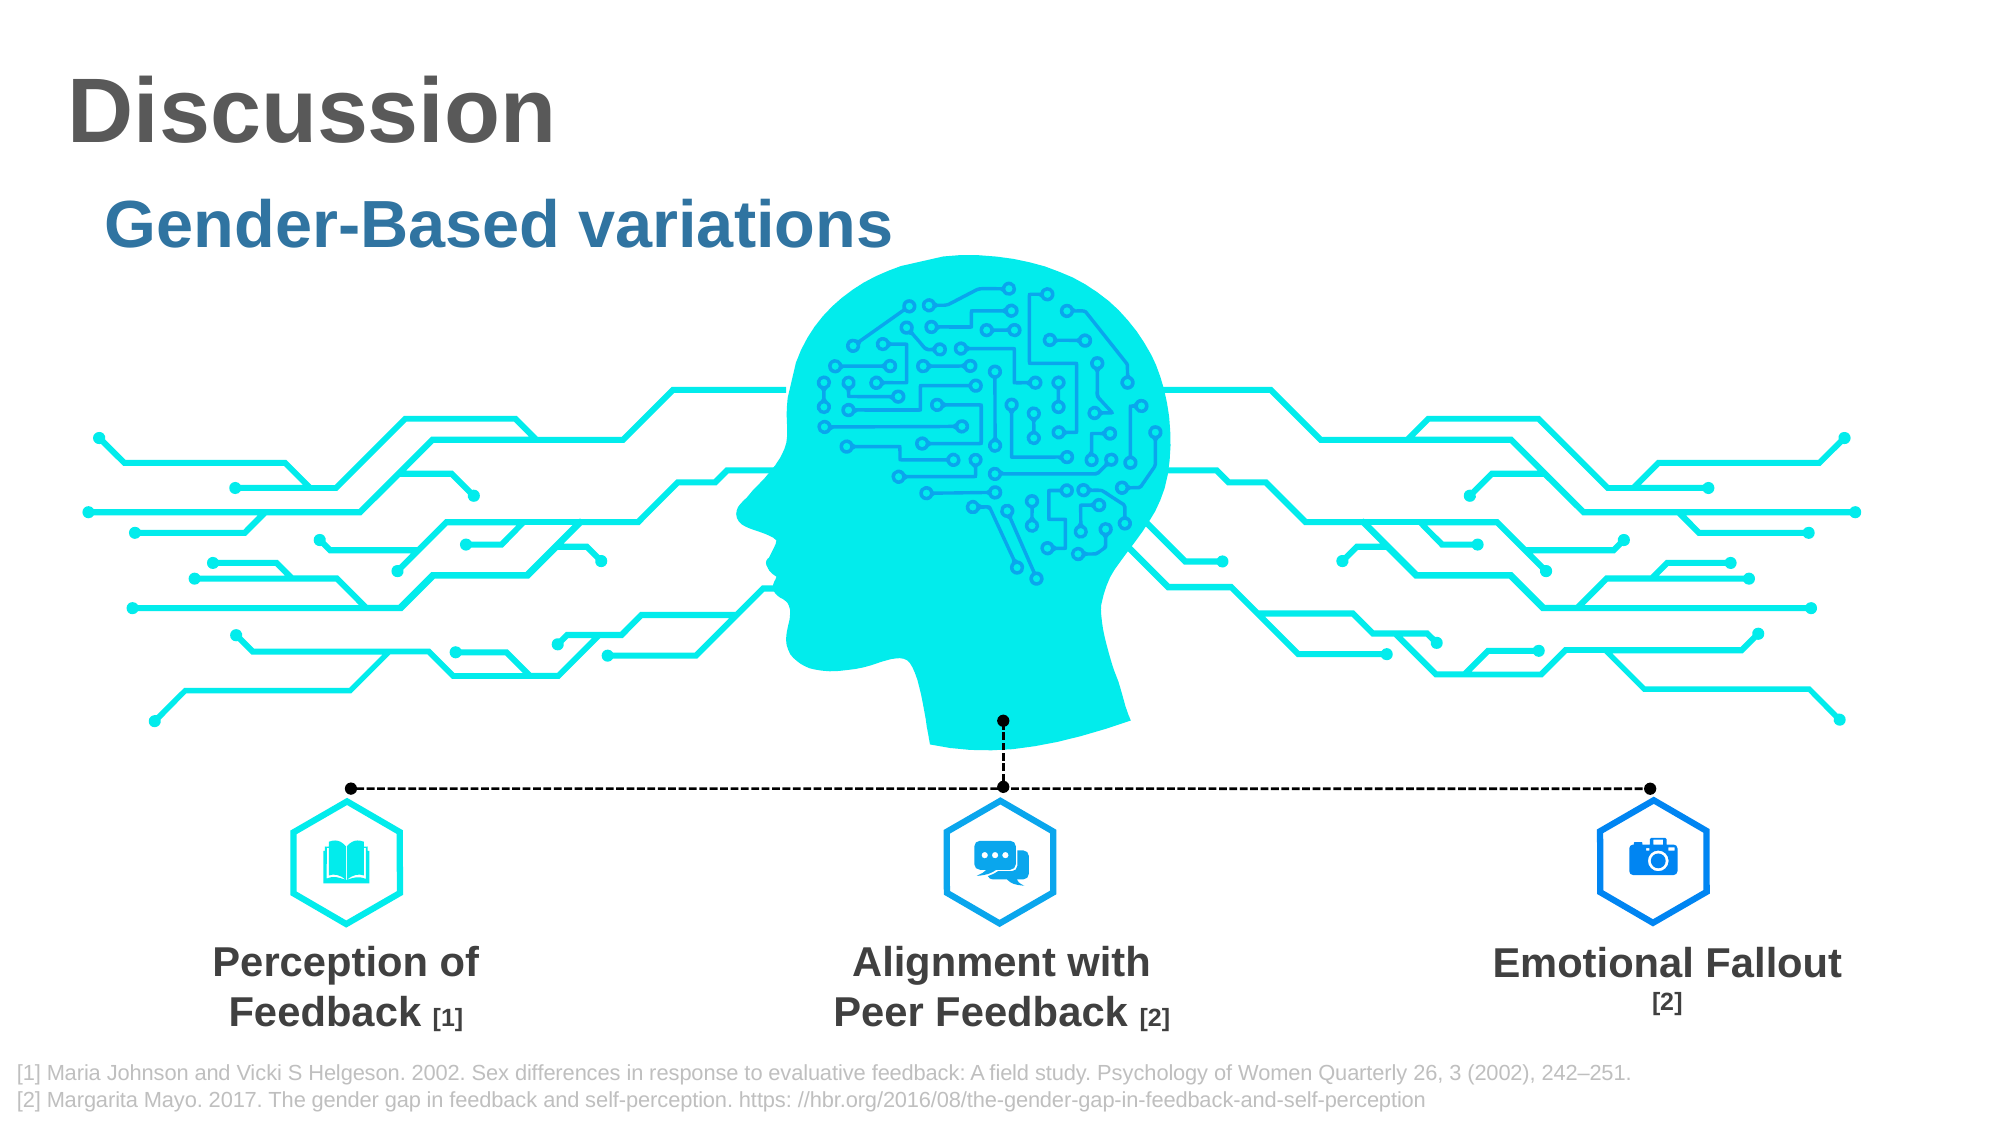

Discussion
Gender-Based variations

Perception of Feedback [1]
Alignment with Peer Feedback [2]
Emotional Fallout [2]
[1] Maria Johnson and Vicki S Helgeson. 2002. Sex differences in response to evaluative feedback: A field study. Psychology of Women Quarterly 26, 3 (2002), 242–251.
[2] Margarita Mayo. 2017. The gender gap in feedback and self-perception. https: //hbr.org/2016/08/the-gender-gap-in-feedback-and-self-perception